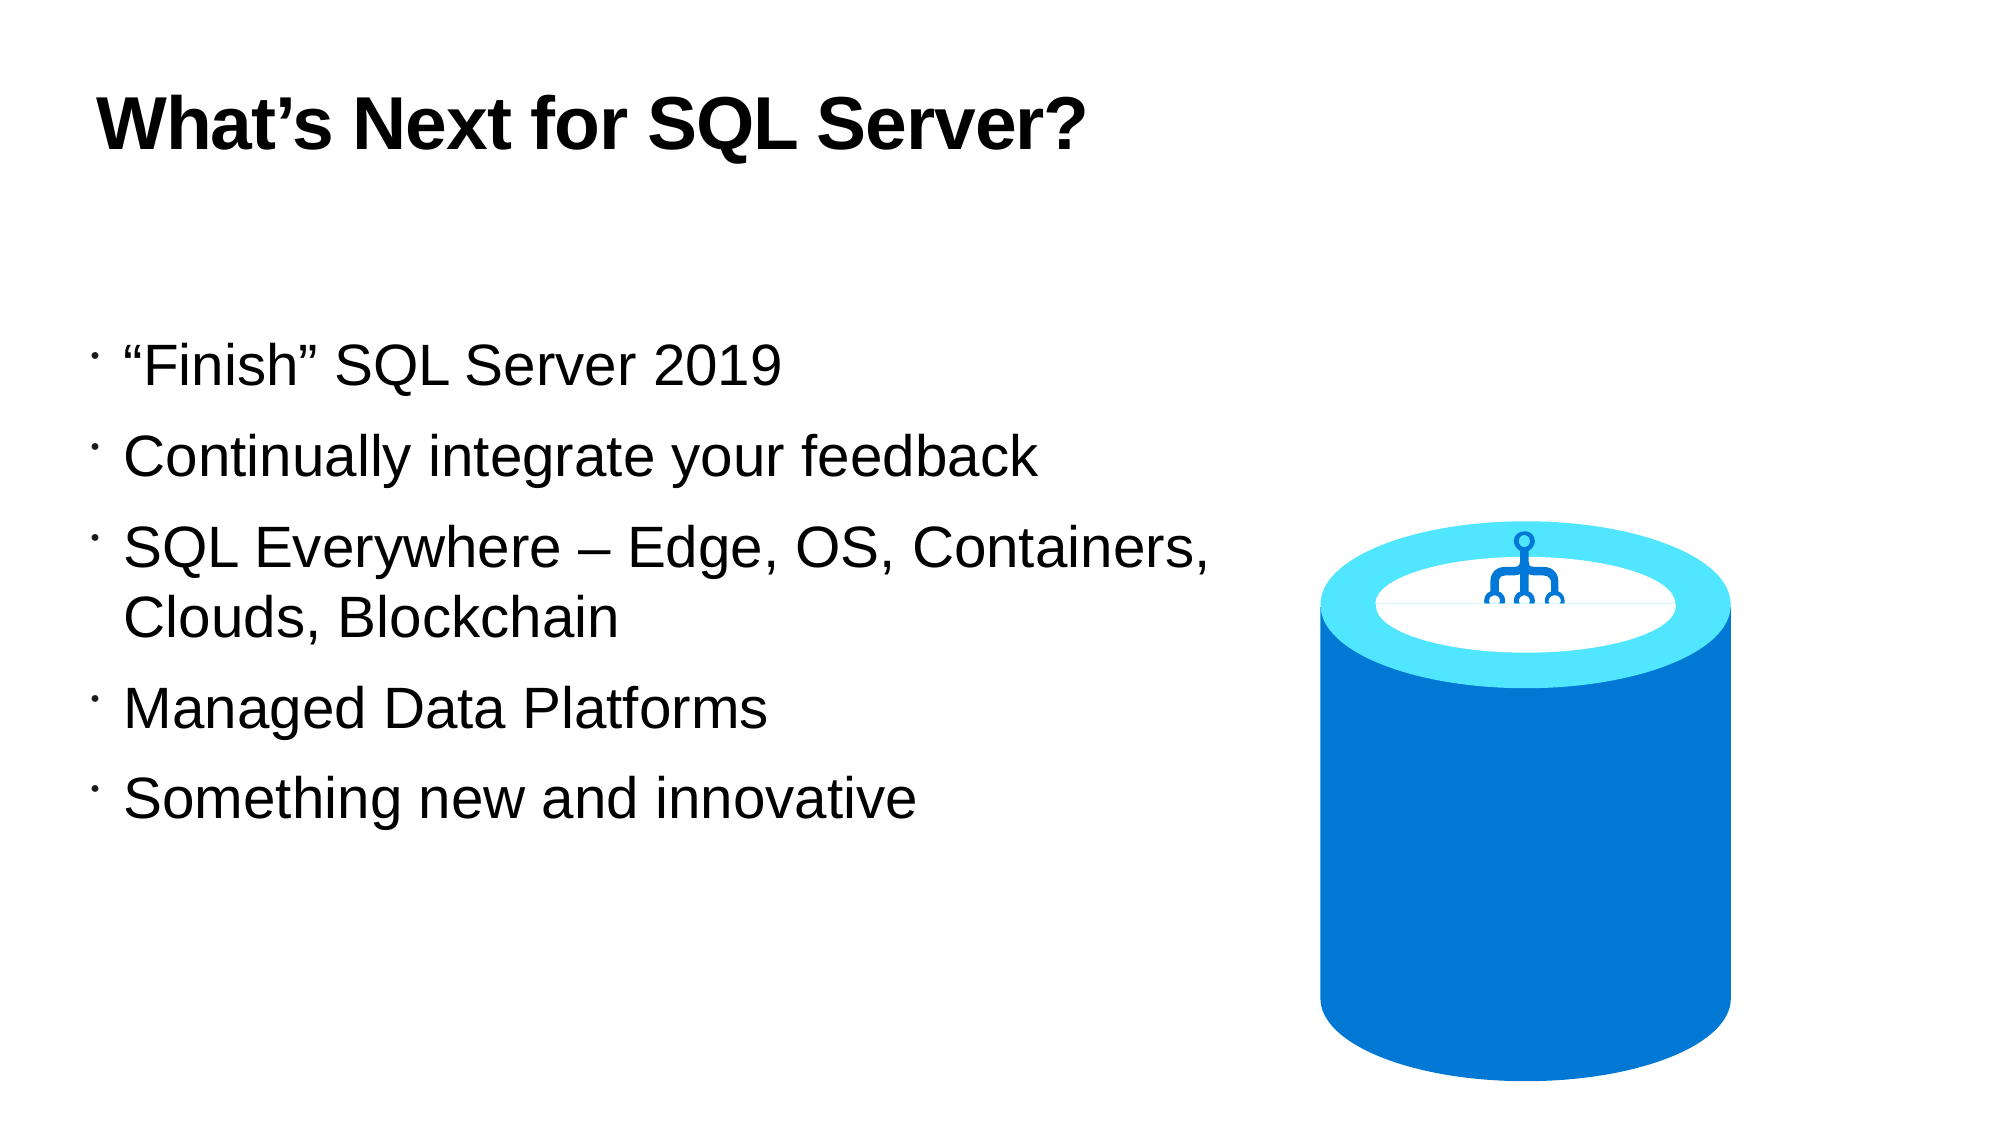

# What’s Next for SQL Server?
“Finish” SQL Server 2019
Continually integrate your feedback
SQL Everywhere – Edge, OS, Containers, Clouds​, Blockchain
Managed Data Platforms
Something new and innovative